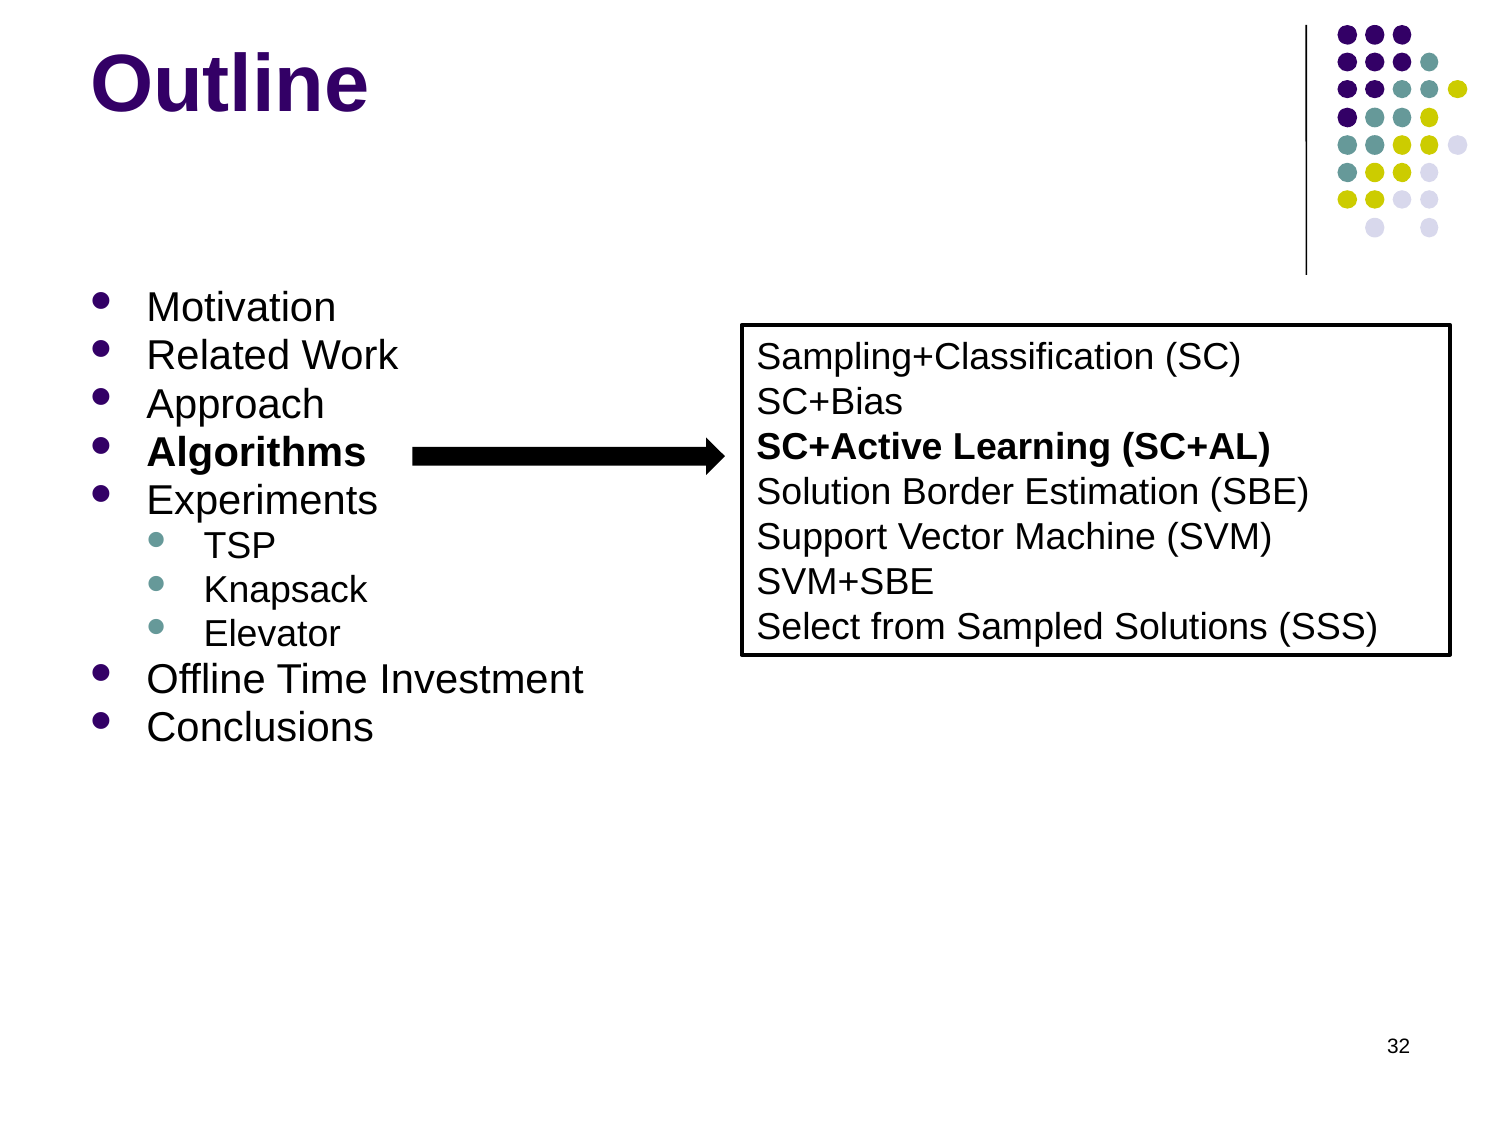

# Outline
Motivation
Related Work
Approach
Algorithms
Experiments
TSP
Knapsack
Elevator
Offline Time Investment
Conclusions
Sampling+Classification (SC)
SC+Bias
SC+Active Learning (SC+AL)
Solution Border Estimation (SBE)
Support Vector Machine (SVM)
SVM+SBE
Select from Sampled Solutions (SSS)

32